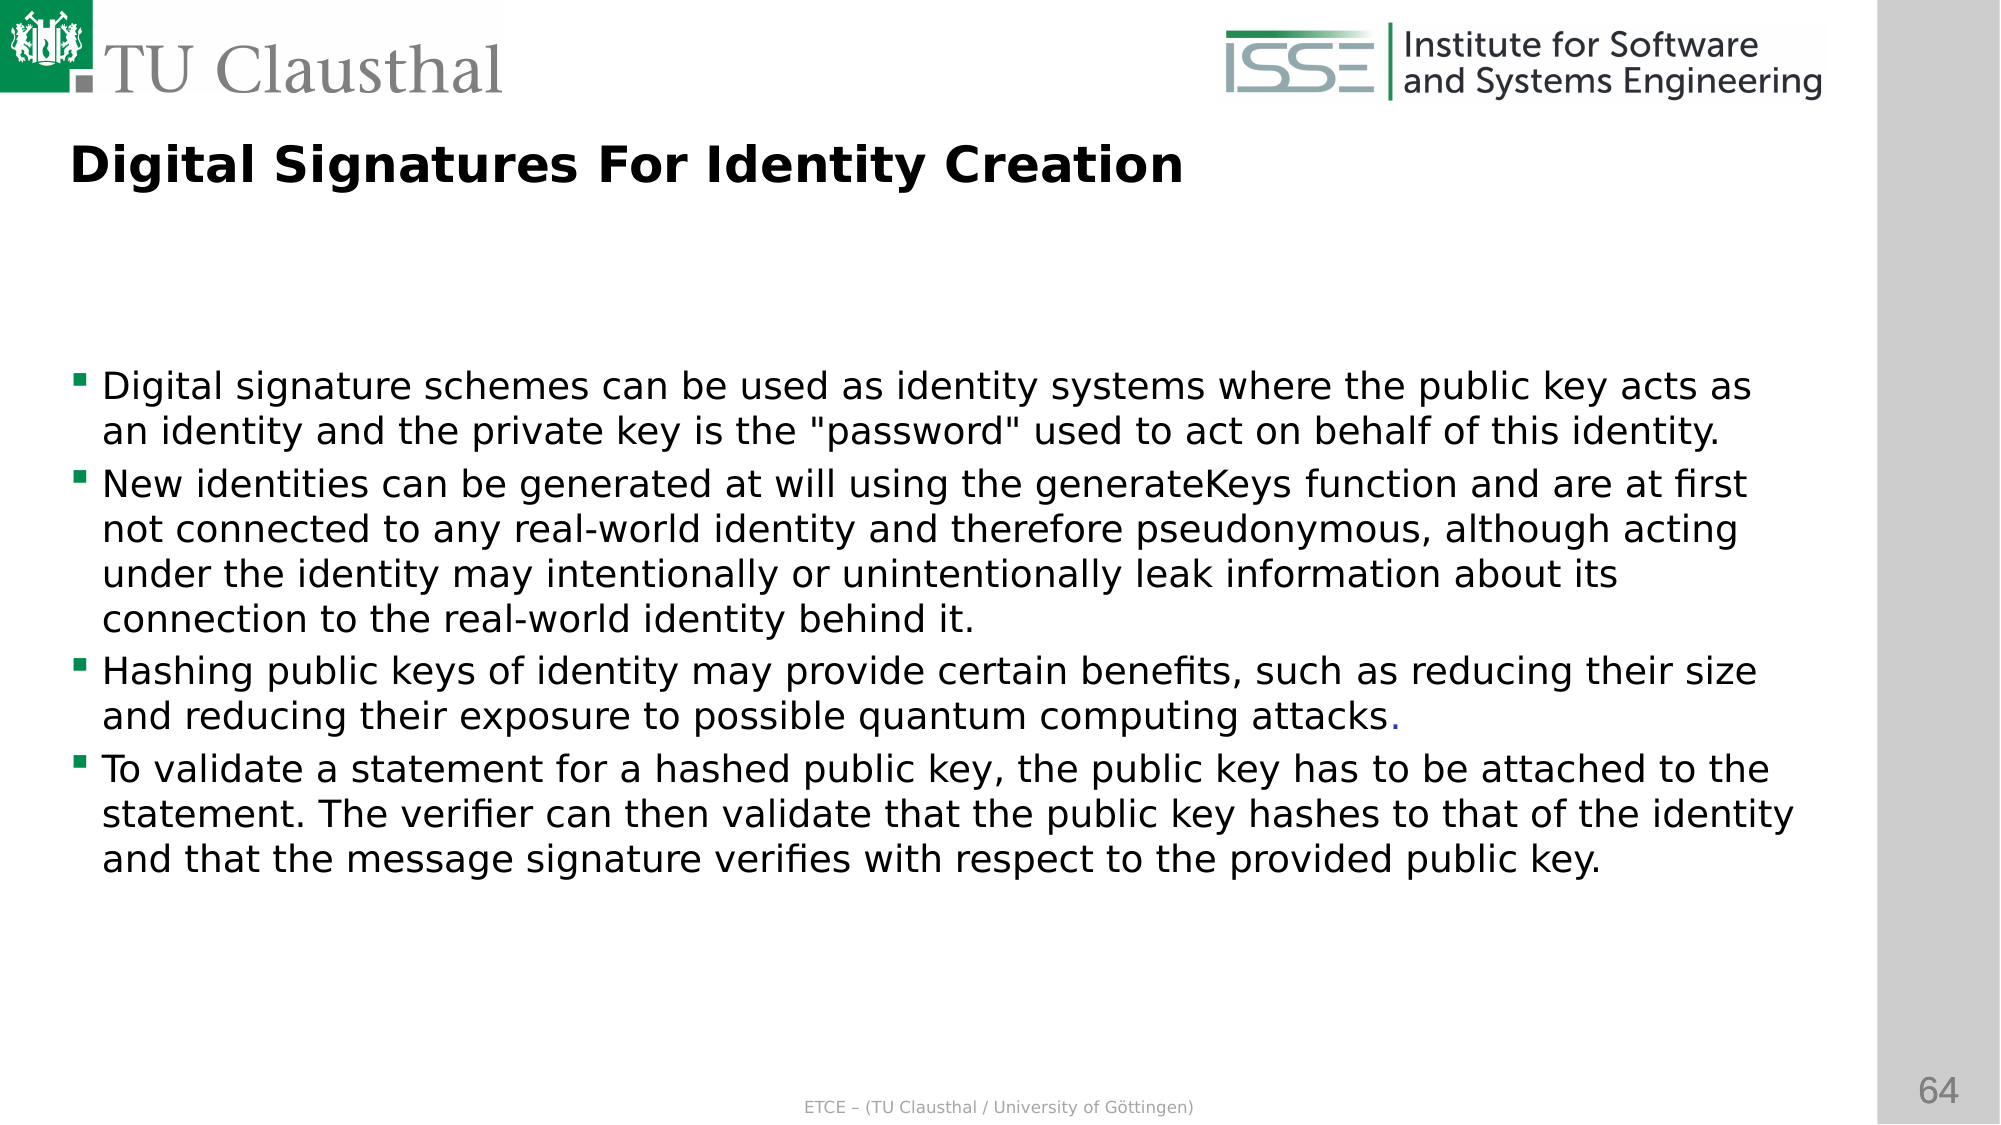

Digital Signatures For Identity Creation
Digital signature schemes can be used as identity systems where the public key acts as an identity and the private key is the "password" used to act on behalf of this identity.
New identities can be generated at will using the generateKeys function and are at first not connected to any real-world identity and therefore pseudonymous, although acting under the identity may intentionally or unintentionally leak information about its connection to the real-world identity behind it.
Hashing public keys of identity may provide certain benefits, such as reducing their size and reducing their exposure to possible quantum computing attacks.
To validate a statement for a hashed public key, the public key has to be attached to the statement. The verifier can then validate that the public key hashes to that of the identity and that the message signature verifies with respect to the provided public key.